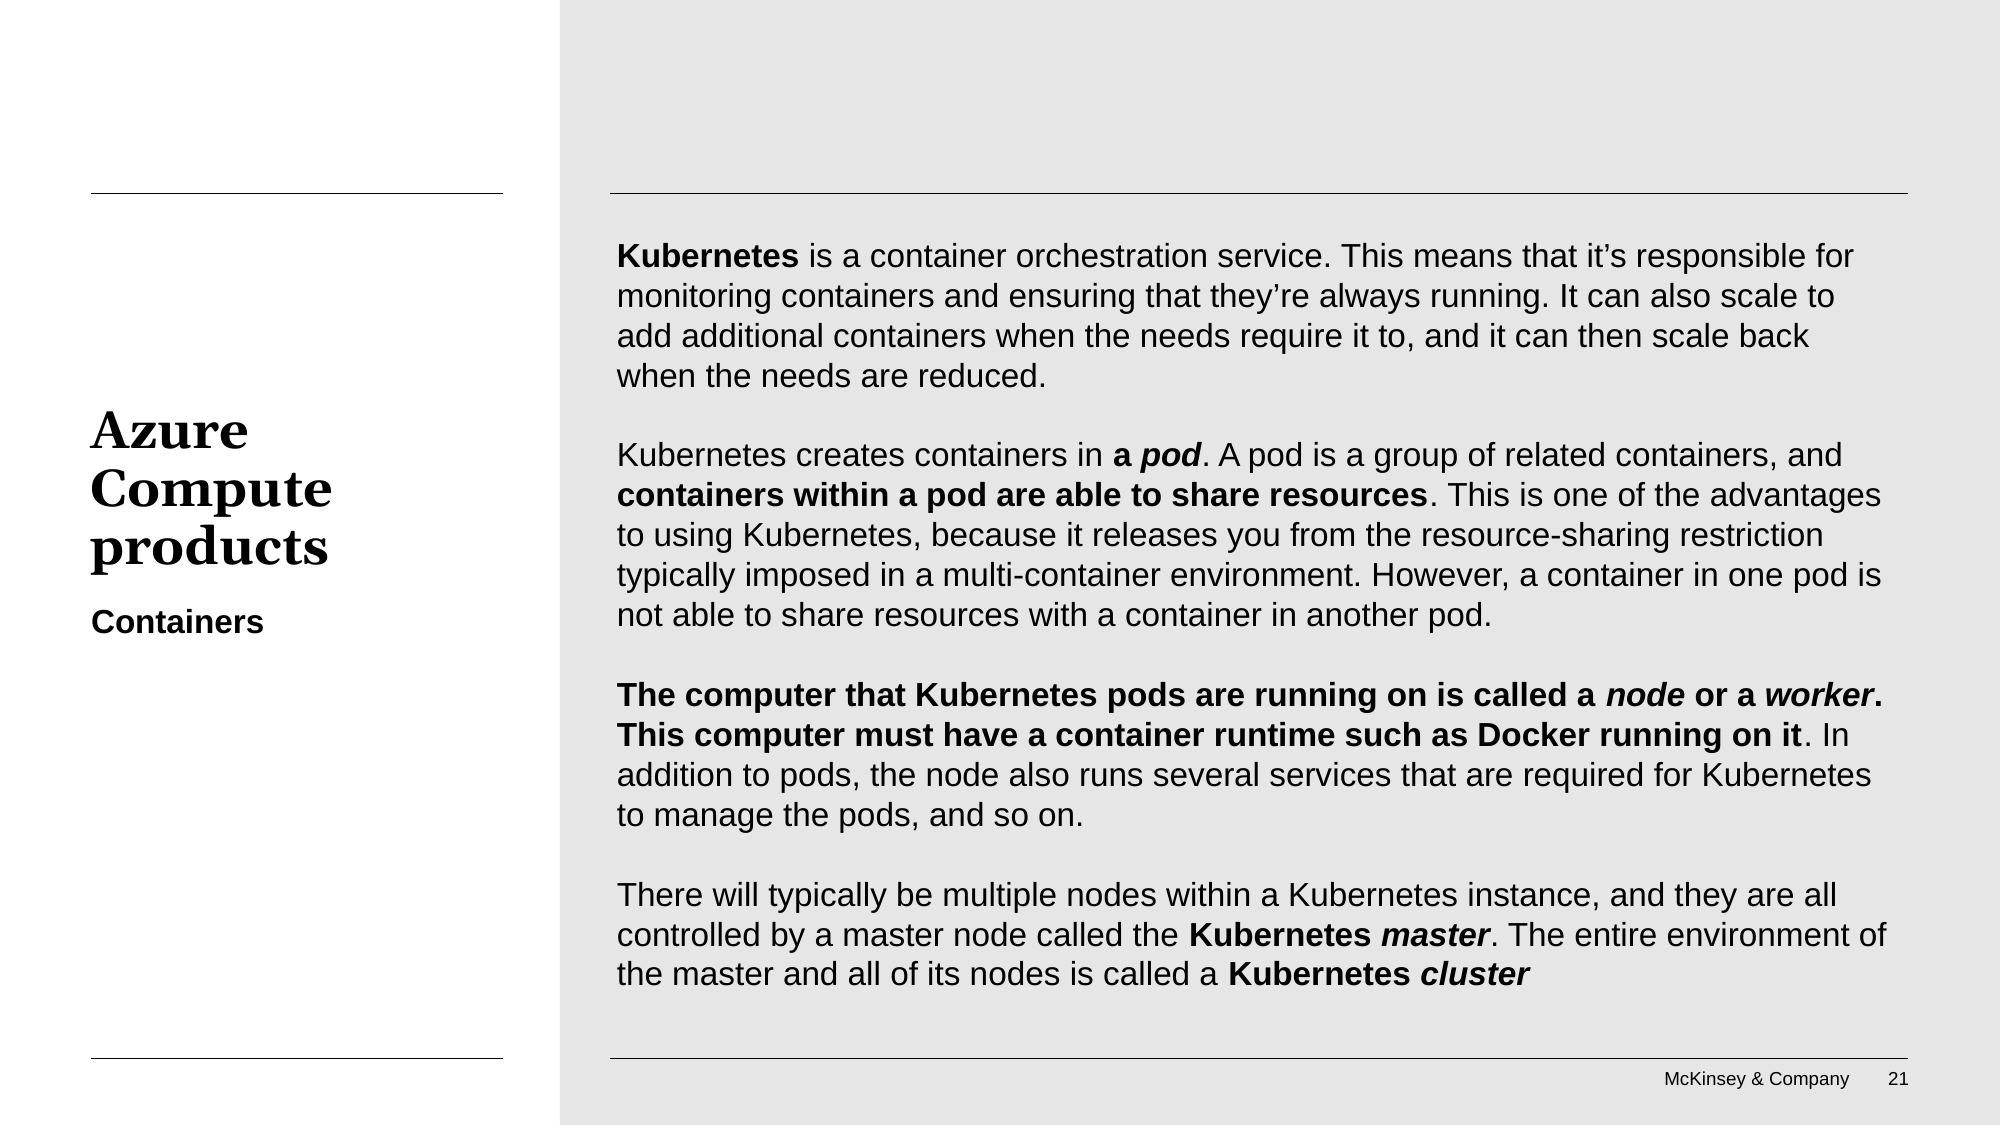

Kubernetes is a container orchestration service. This means that it’s responsible for monitoring containers and ensuring that they’re always running. It can also scale to add additional containers when the needs require it to, and it can then scale back when the needs are reduced.

Kubernetes creates containers in a pod. A pod is a group of related containers, and containers within a pod are able to share resources. This is one of the advantages to using Kubernetes, because it releases you from the resource-sharing restriction typically imposed in a multi-container environment. However, a container in one pod is not able to share resources with a container in another pod.

The computer that Kubernetes pods are running on is called a node or a worker. This computer must have a container runtime such as Docker running on it. In addition to pods, the node also runs several services that are required for Kubernetes to manage the pods, and so on.

There will typically be multiple nodes within a Kubernetes instance, and they are all controlled by a master node called the Kubernetes master. The entire environment of the master and all of its nodes is called a Kubernetes cluster

# Azure Compute products
Containers